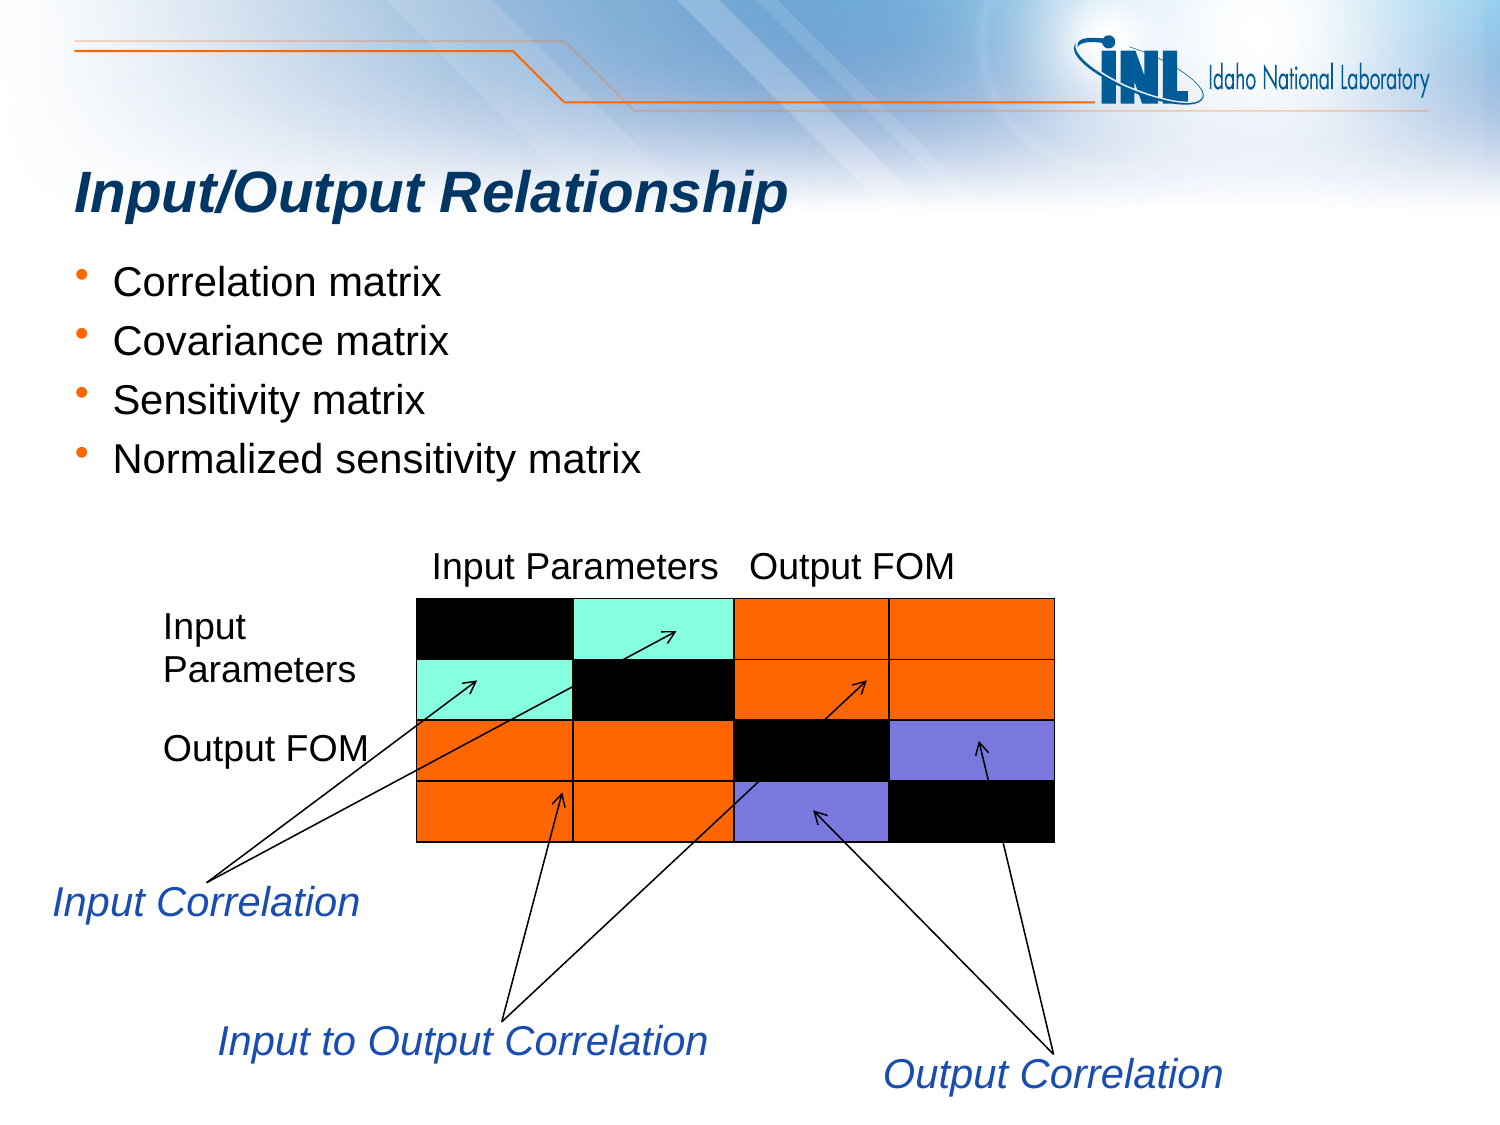

# Input/Output Relationship
Correlation matrix
Covariance matrix
Sensitivity matrix
Normalized sensitivity matrix

|  | Input Parameters |  | Output FOM |  |
| --- | --- | --- | --- | --- |
| Input Parameters |  |  |  |  |
|  |  |  |  |  |
| Output FOM |  |  |  |  |
|  |  |  |  |  |
Input Correlation
Input to Output Correlation
Output Correlation